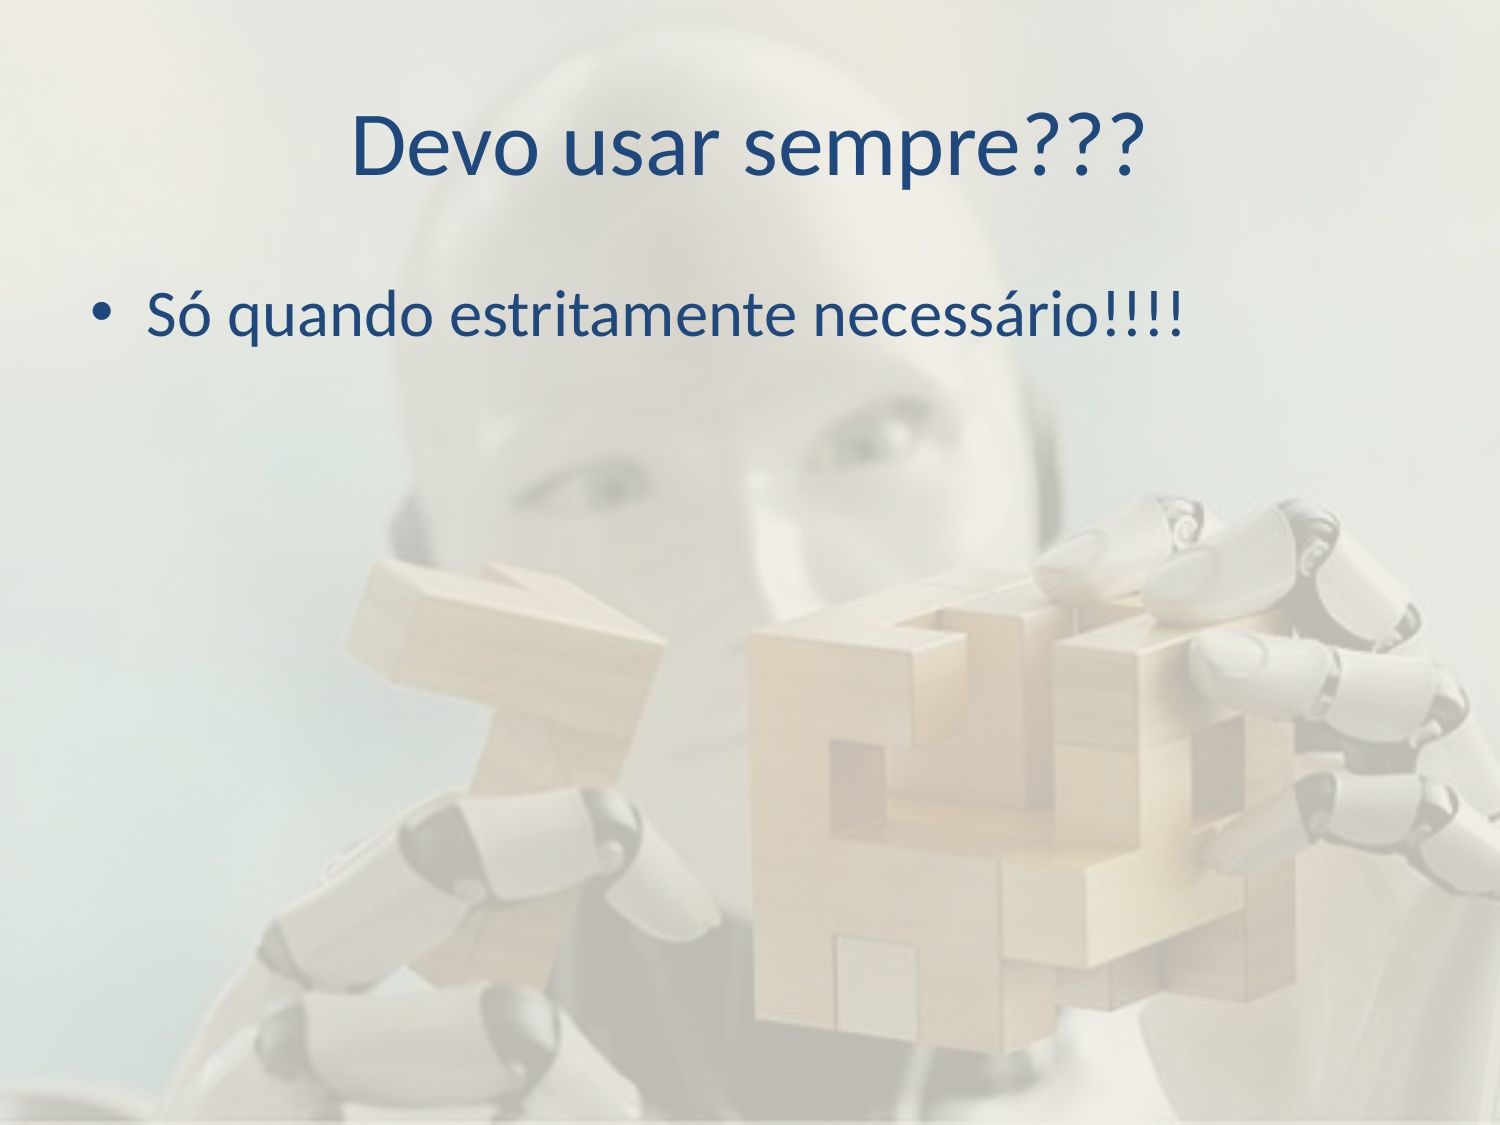

# Devo usar sempre???
Só quando estritamente necessário!!!!